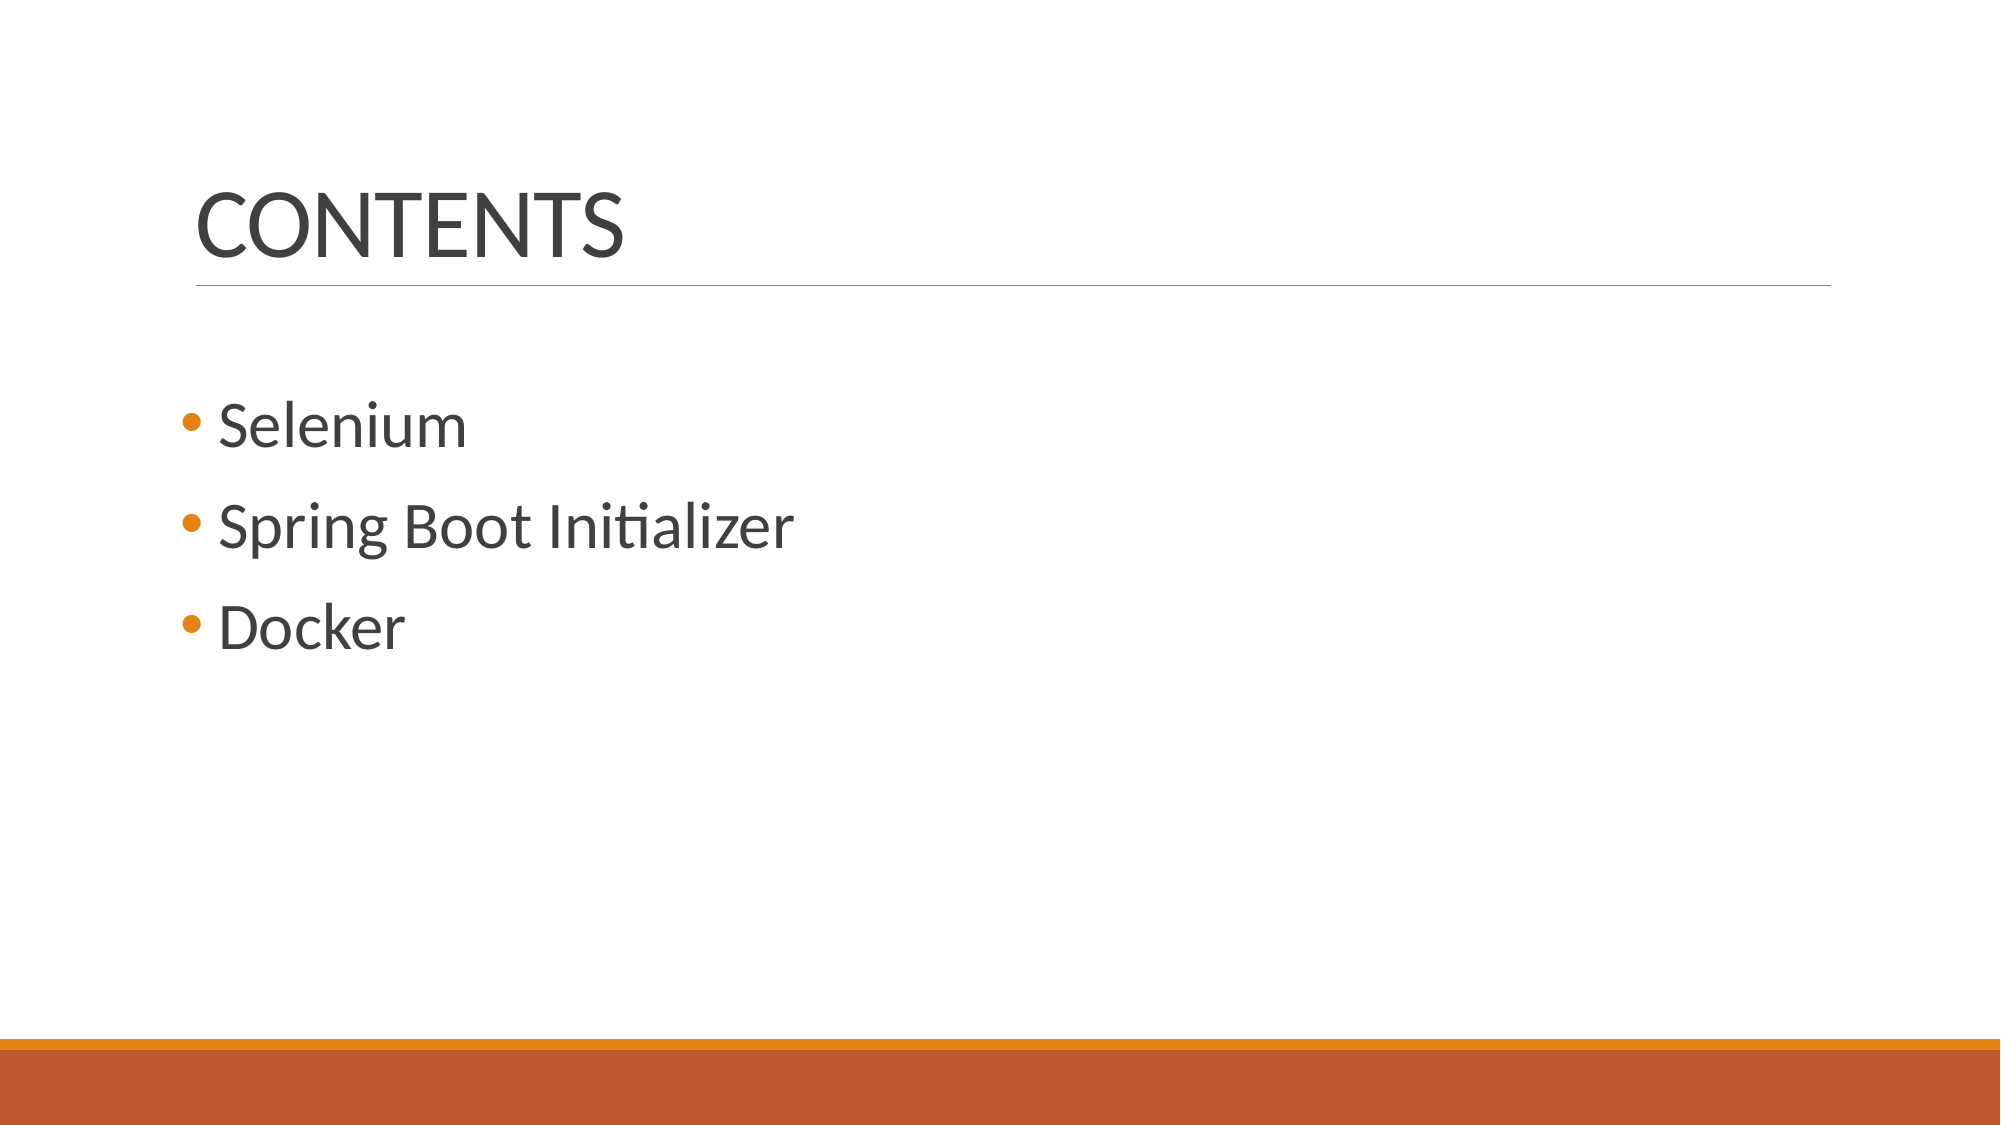

# CONTENTS

 Selenium
 Spring Boot Initializer
 Docker